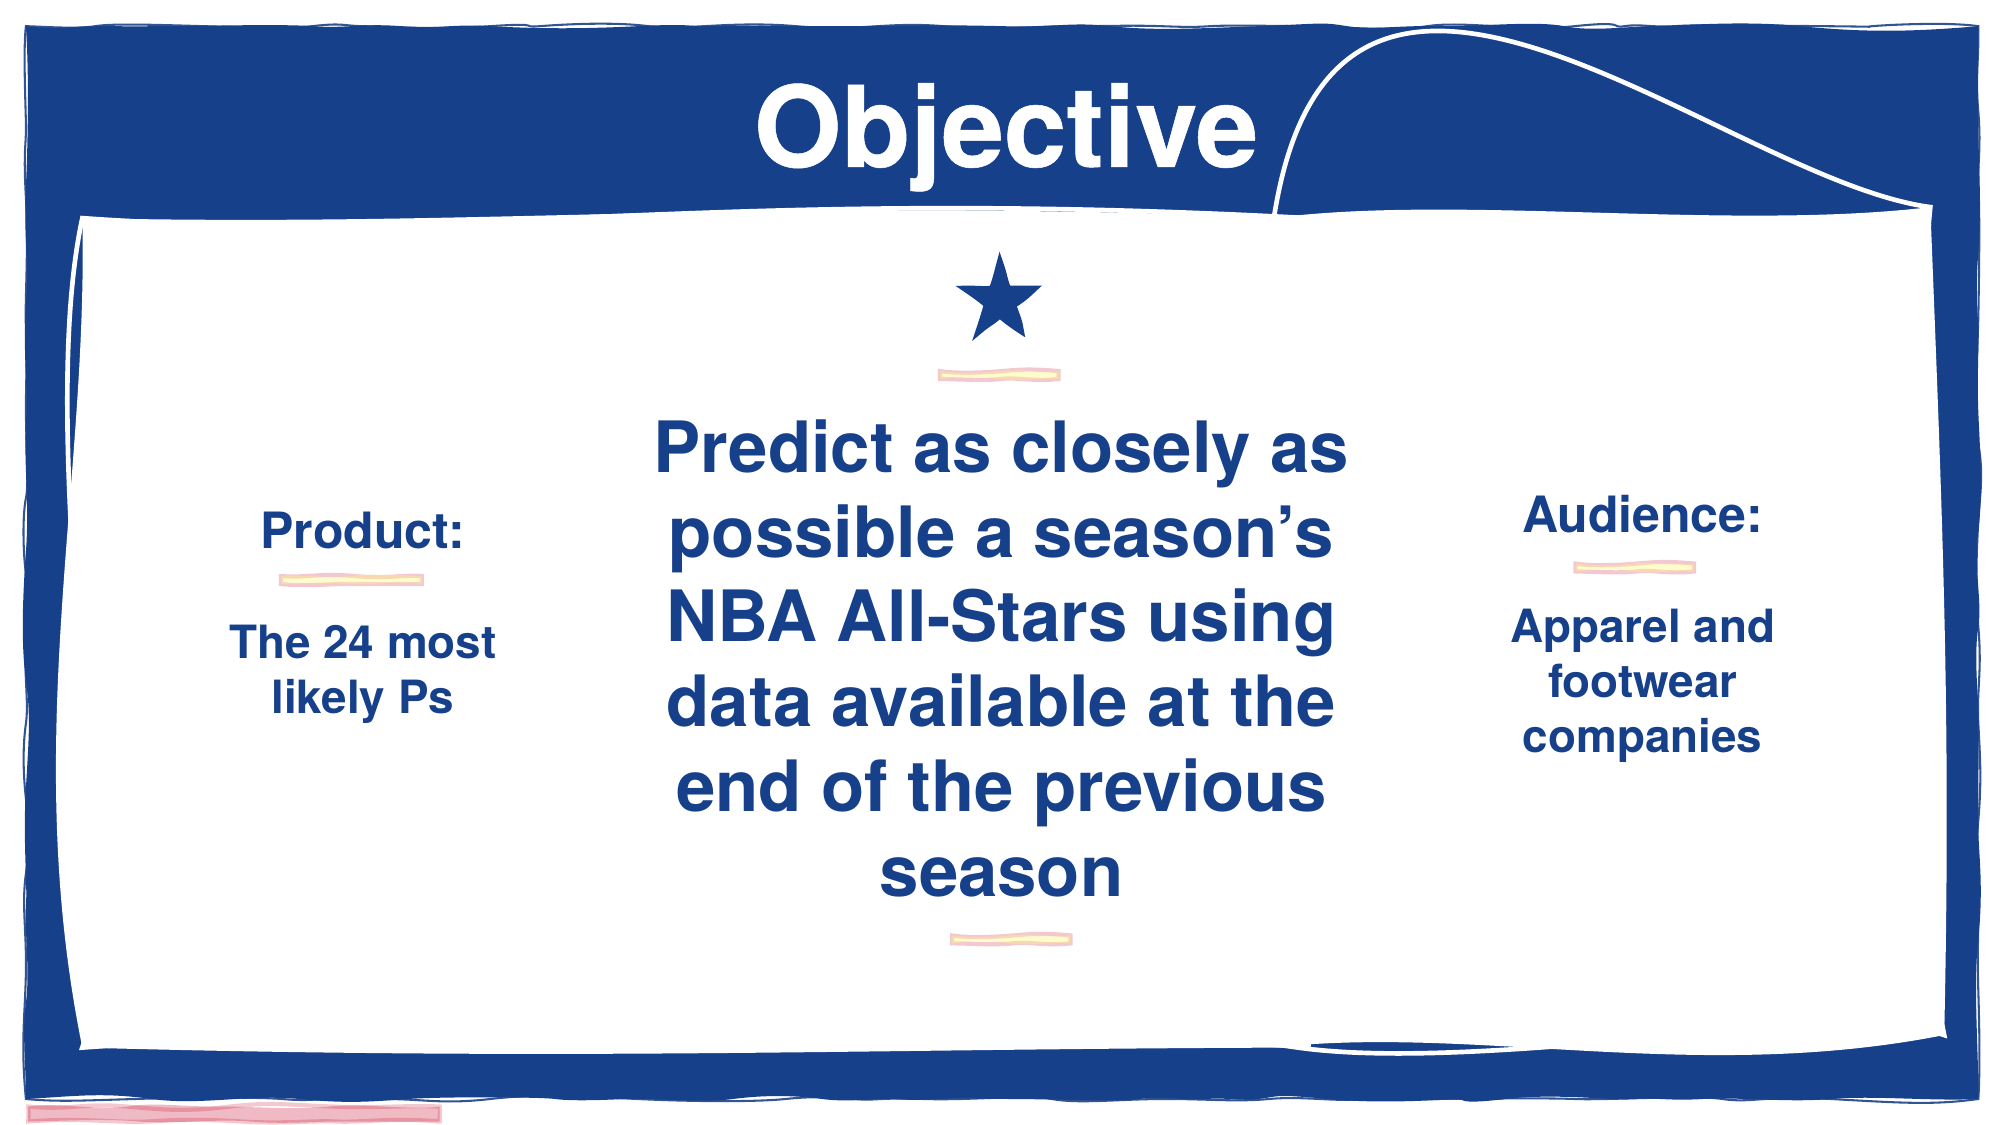

Objective

Predict as closely as possible a season’s NBA All-Stars using data available at the end of the previous season
Audience:

Apparel and footwear companies
Product:

The 24 most likely Ps